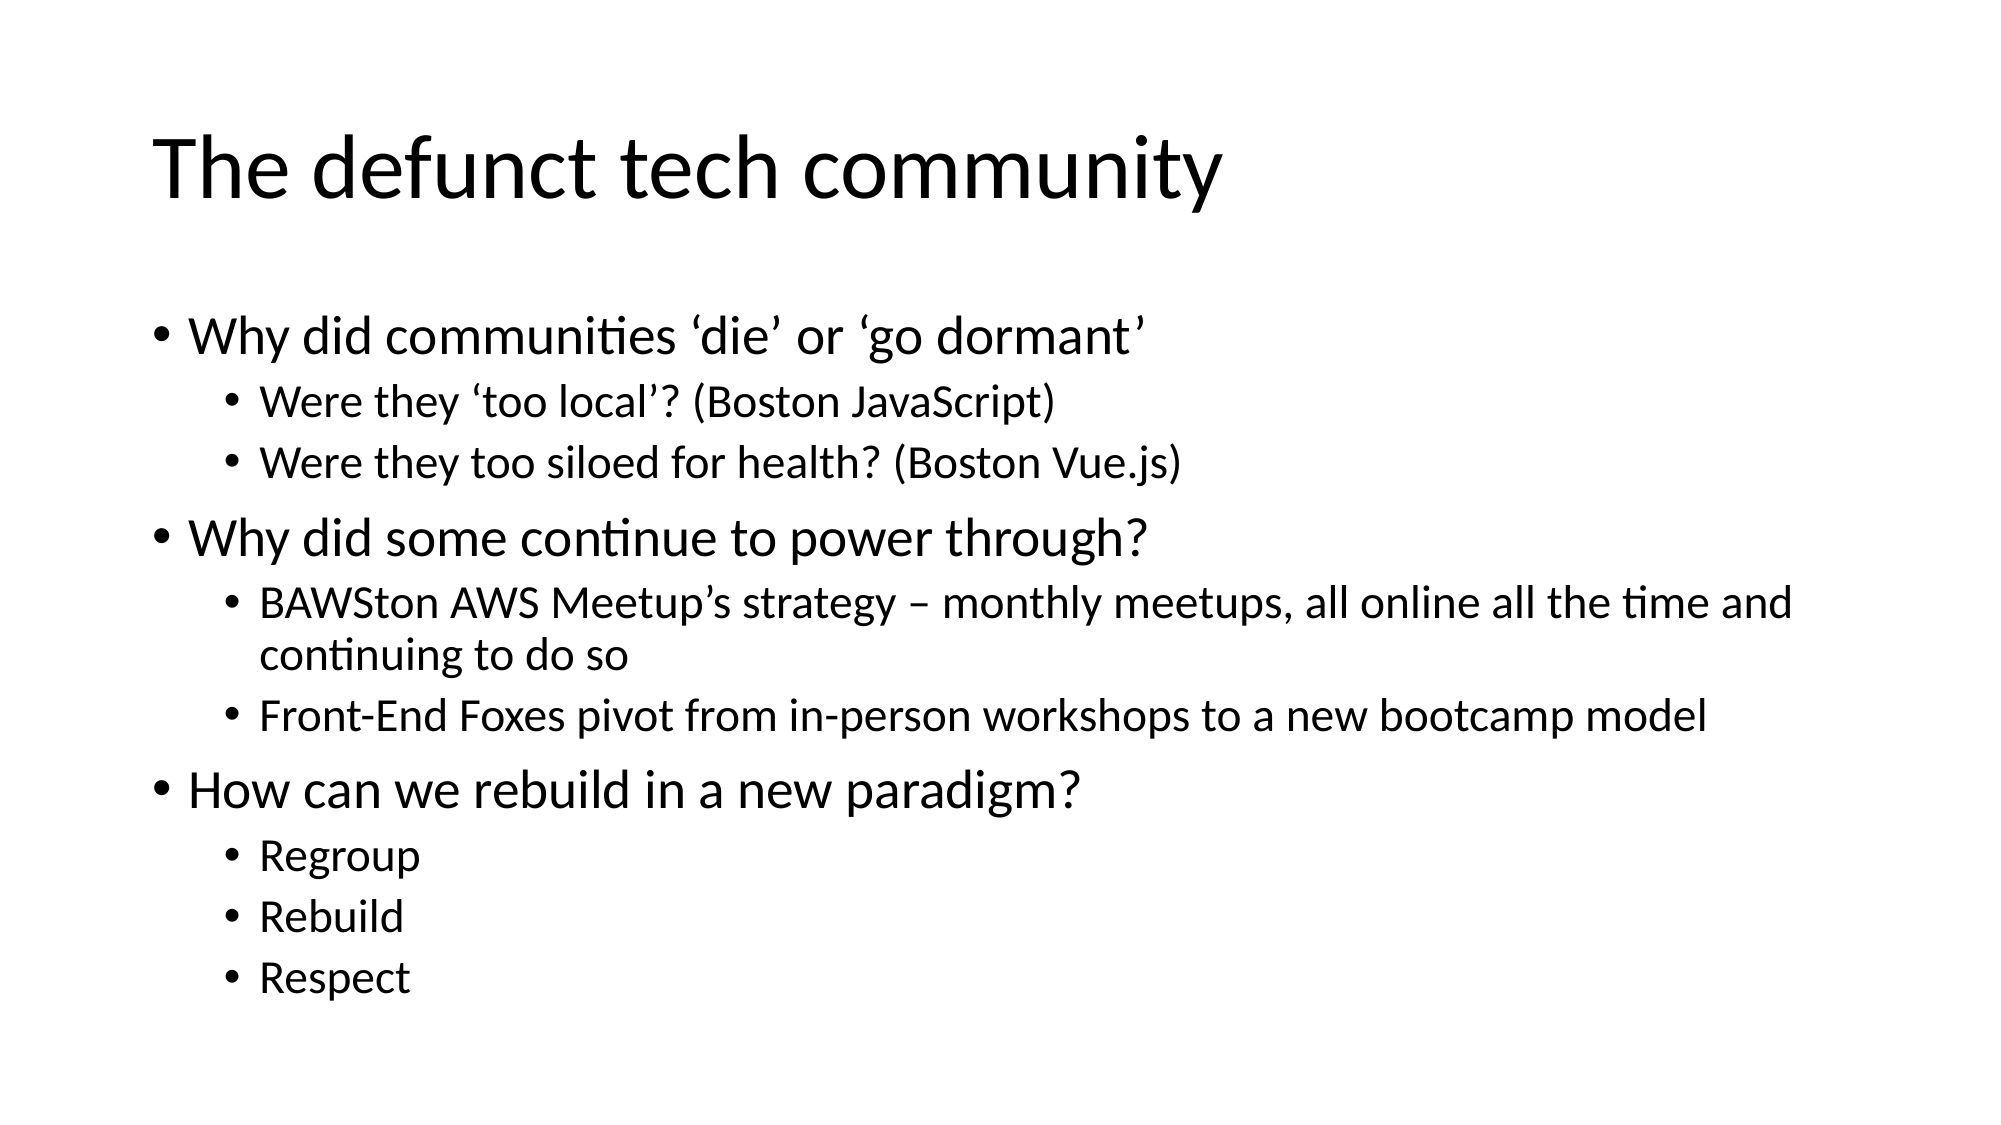

# The defunct tech community
Why did communities ‘die’ or ‘go dormant’
Were they ‘too local’? (Boston JavaScript)
Were they too siloed for health? (Boston Vue.js)
Why did some continue to power through?
BAWSton AWS Meetup’s strategy – monthly meetups, all online all the time and continuing to do so
Front-End Foxes pivot from in-person workshops to a new bootcamp model
How can we rebuild in a new paradigm?
Regroup
Rebuild
Respect